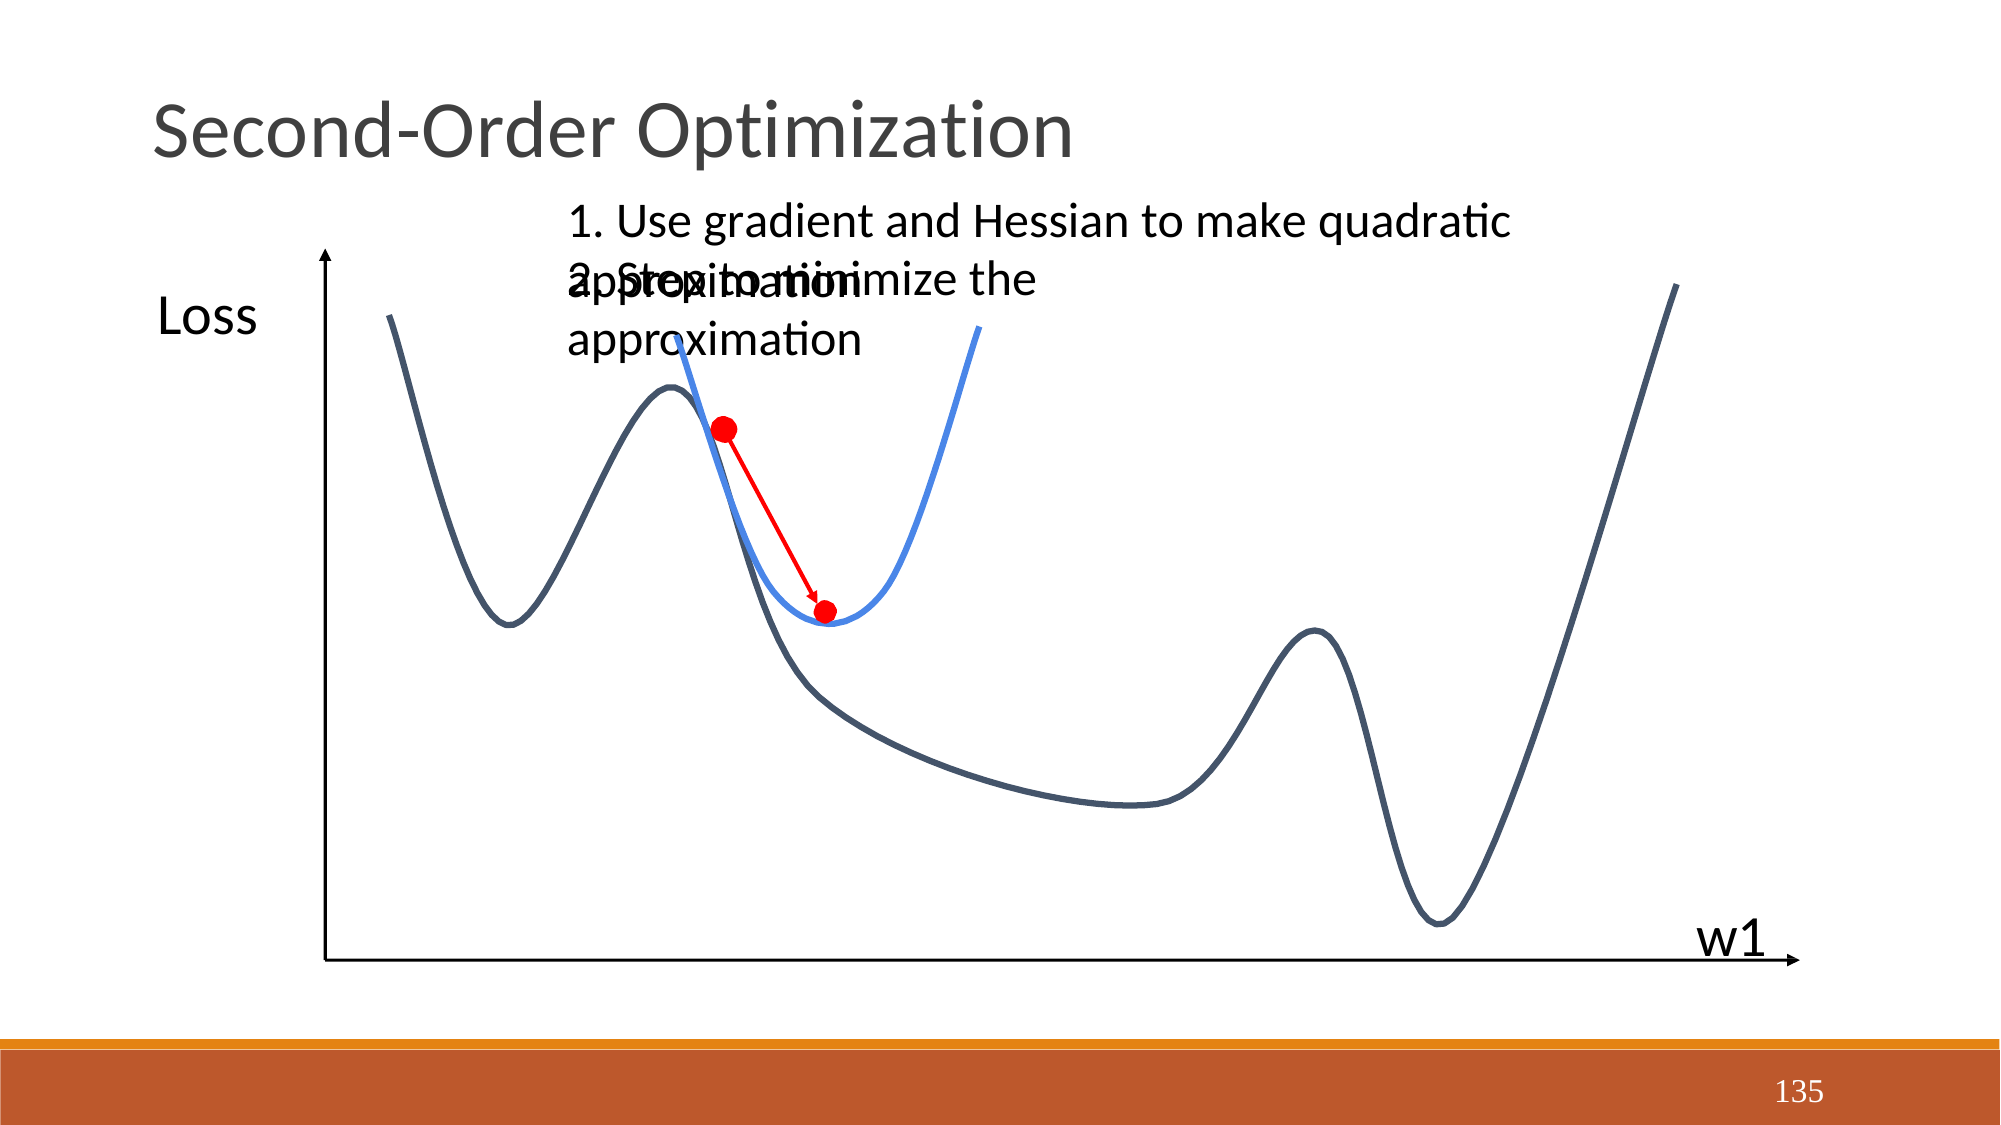

Second-Order Optimization
1. Use gradient and Hessian to make quadratic approximation
2. Step to minimize the approximation

Loss

w1

135